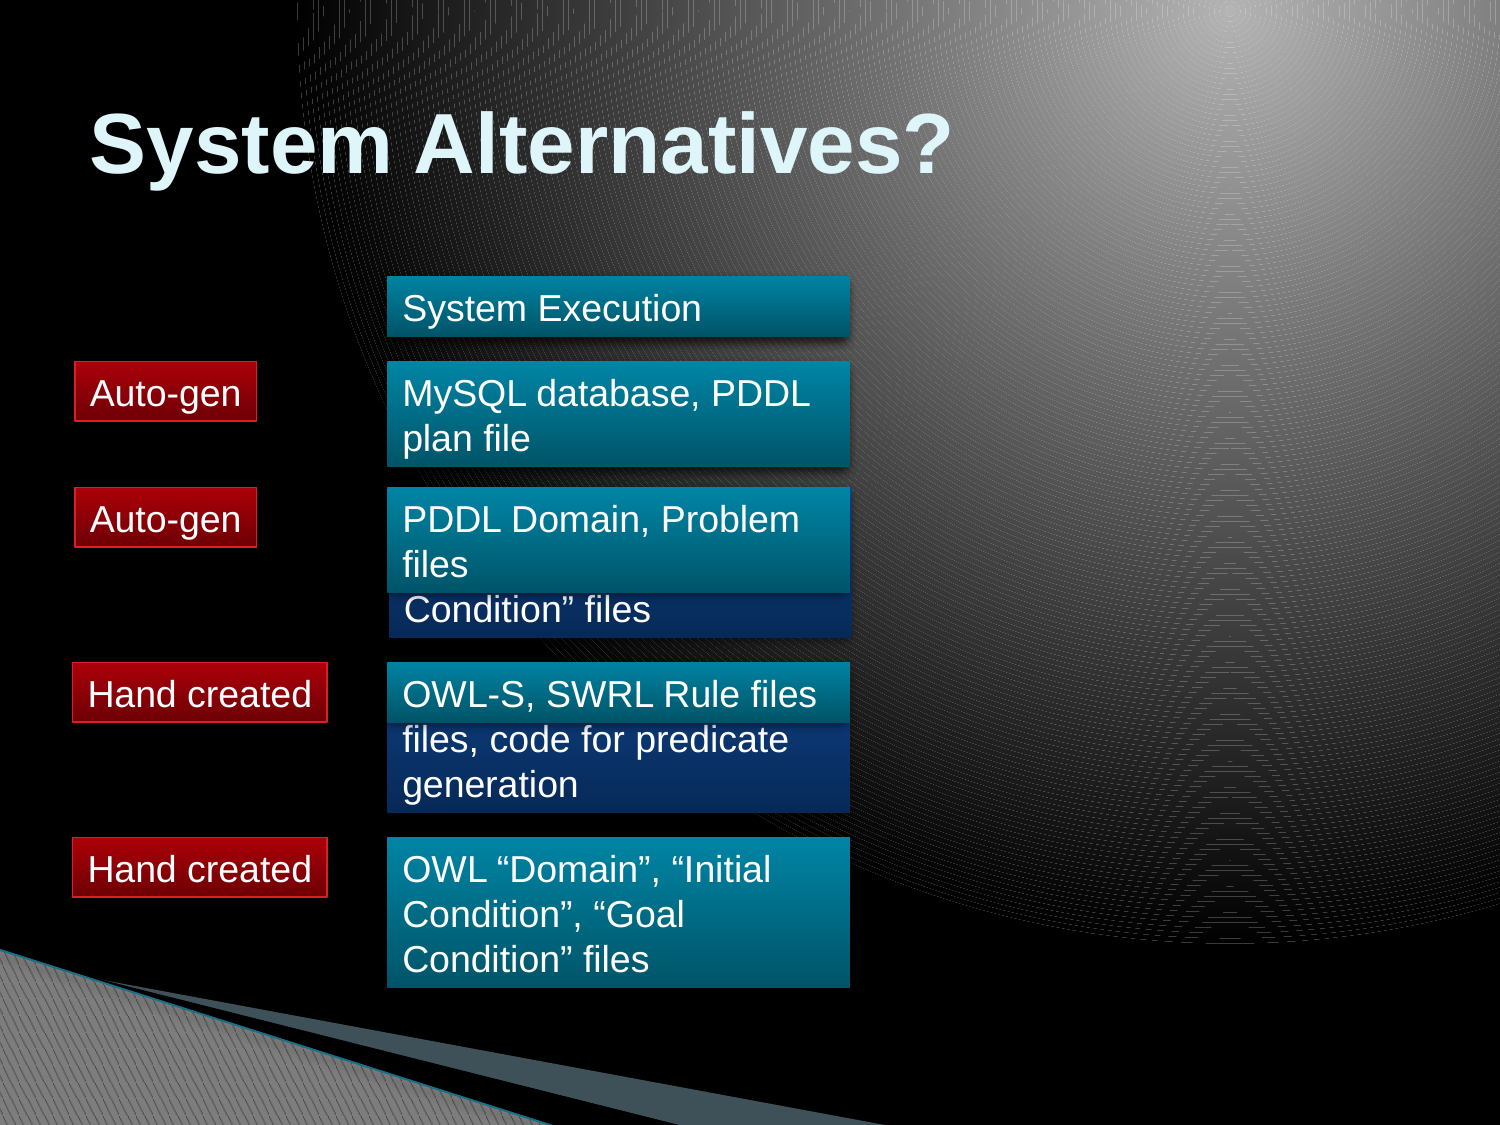

# System Alternatives?
System Execution
System Execution
MySQL database, PDDL plan file
Auto-gen
MySQL database, PDDL plan file
Auto-gen
PDDL Domain, Problem files
OWL “Domain”, “Initial Condition”, “Goal Condition” files
Hand created
PDDL Domain, Problem files, code for predicate generation
OWL-S, SWRL Rule files
Hand created
XML Schema, “Initial Condition”, “Goal Condition” files
OWL “Domain”, “Initial Condition”, “Goal Condition” files